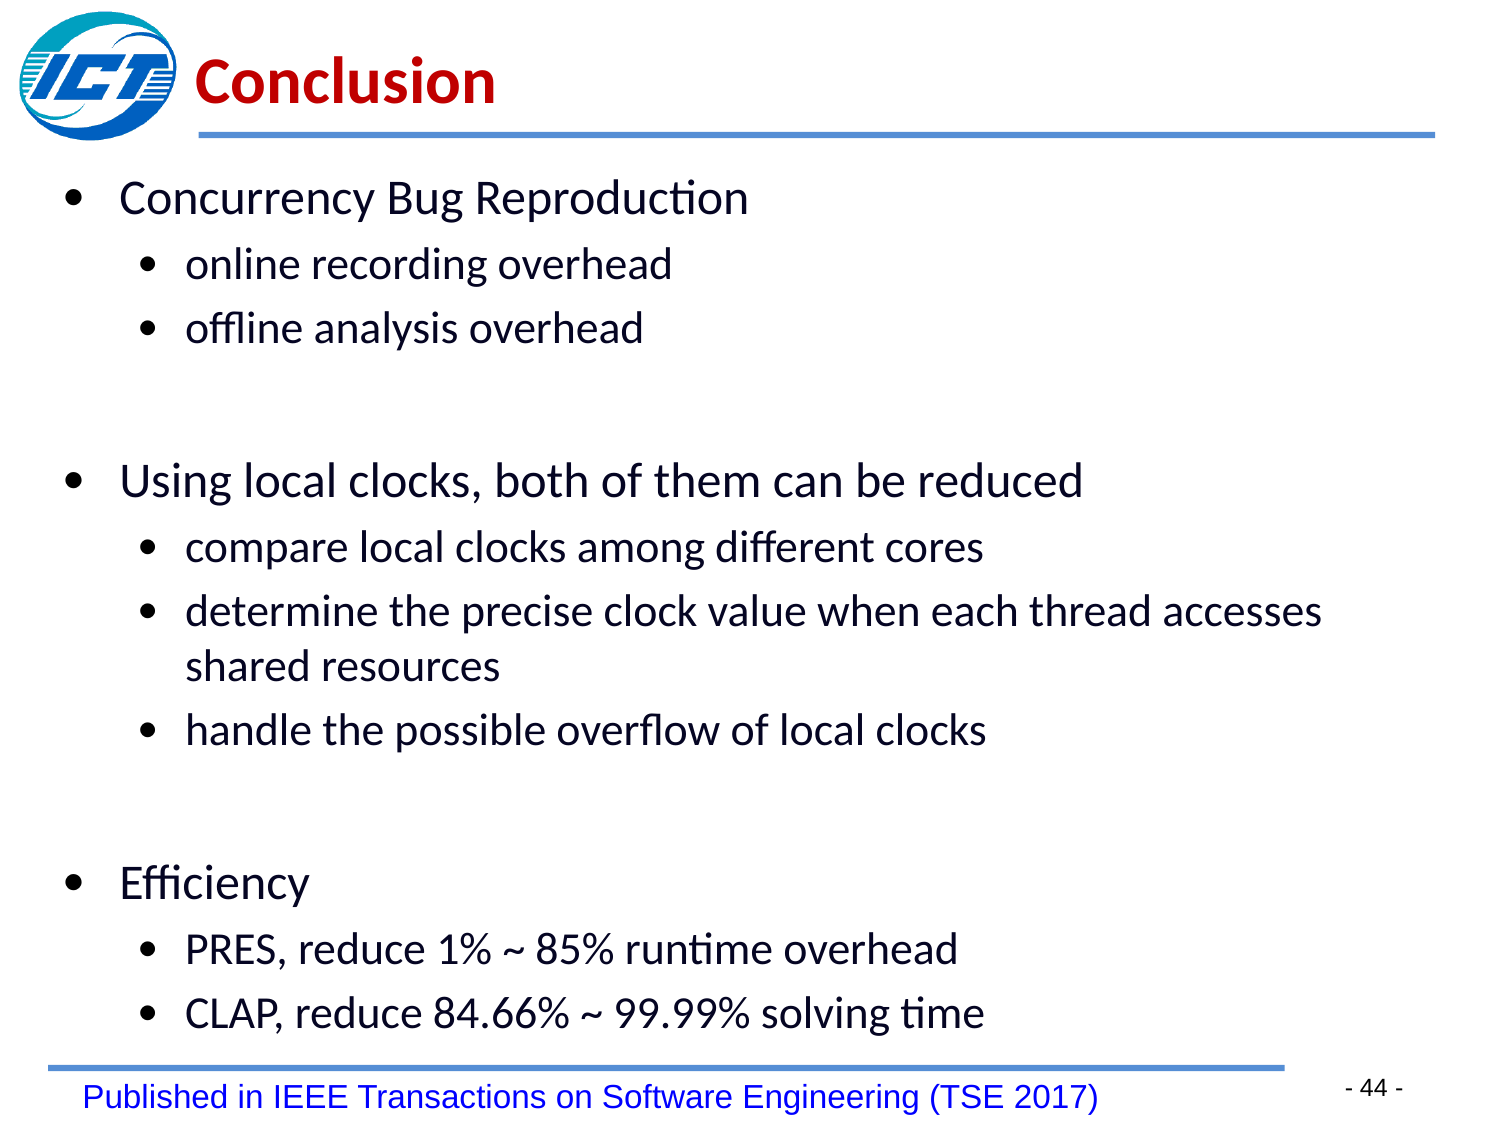

# Conclusion
Concurrency Bug Reproduction
online recording overhead
offline analysis overhead

Using local clocks, both of them can be reduced
compare local clocks among different cores
determine the precise clock value when each thread accesses shared resources
handle the possible overflow of local clocks

Efficiency
PRES, reduce 1% ~ 85% runtime overhead
CLAP, reduce 84.66% ~ 99.99% solving time